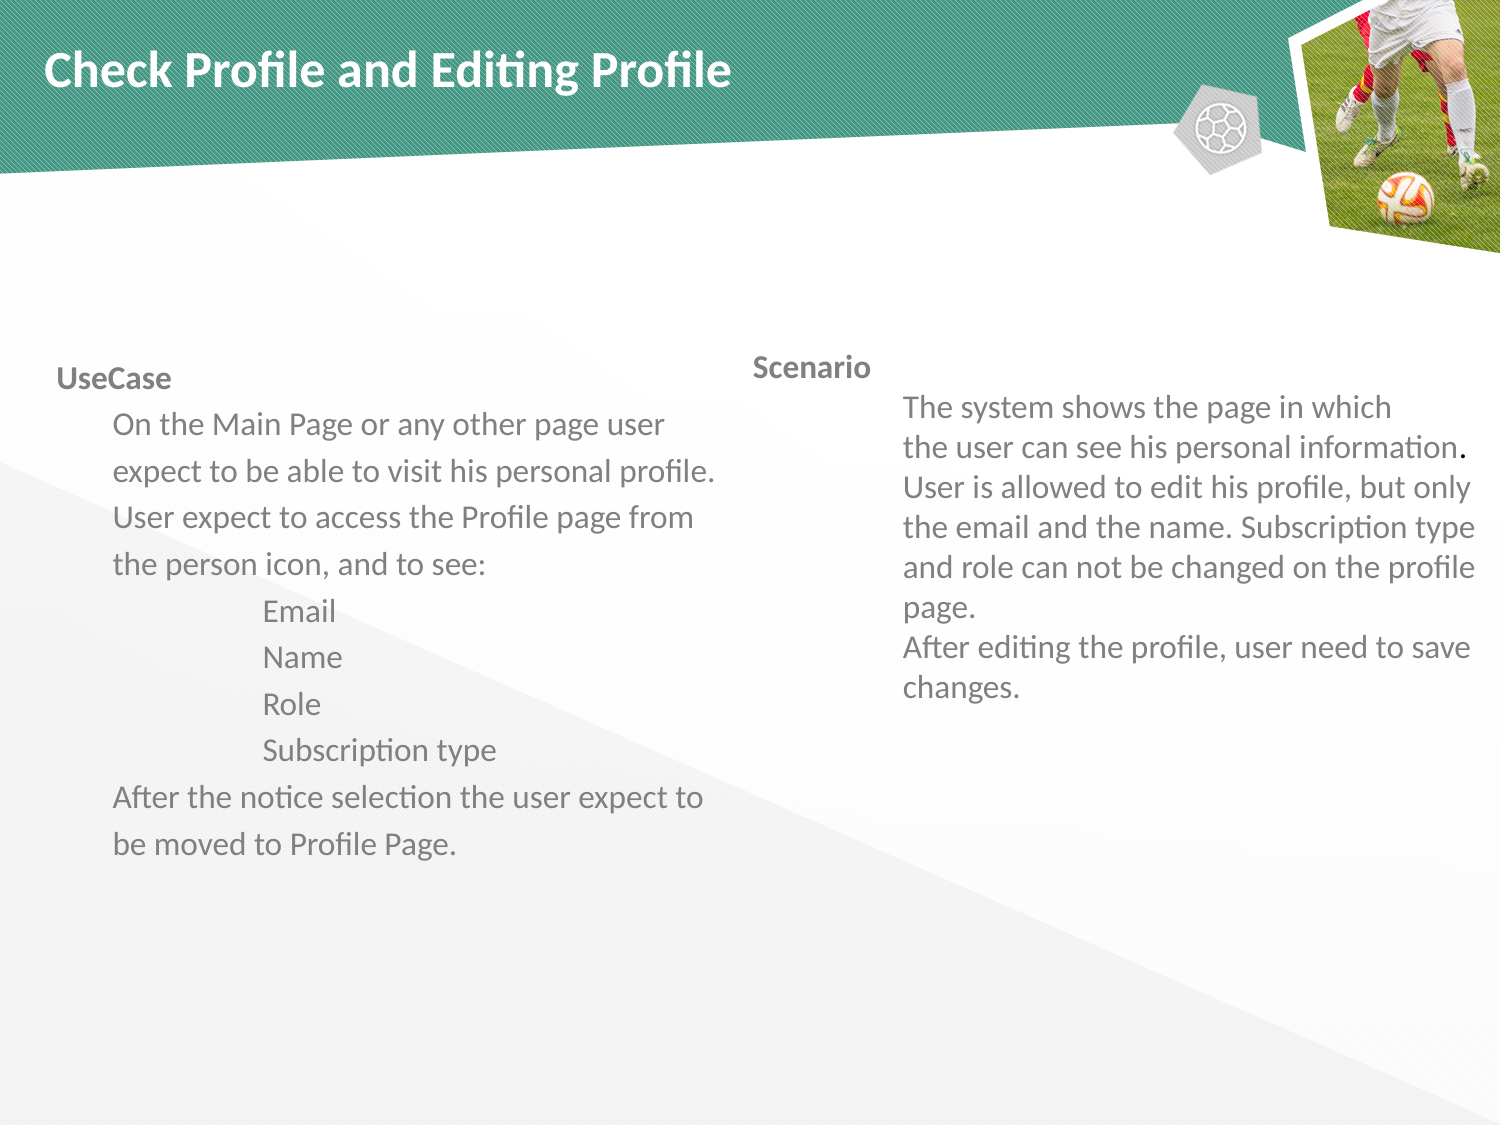

# Check Profile and Editing Profile
UseCase
	On the Main Page or any other page user
	expect to be able to visit his personal profile.
	User expect to access the Profile page from
	the person icon, and to see:
		Email
		Name
		Role
		Subscription type
	After the notice selection the user expect to
	be moved to Profile Page.

Scenario
	The system shows the page in which 	the user can see his personal information.
	User is allowed to edit his profile, but only 	the email and the name. Subscription type 	and role can not be changed on the profile 	page.
	After editing the profile, user need to save 	changes.